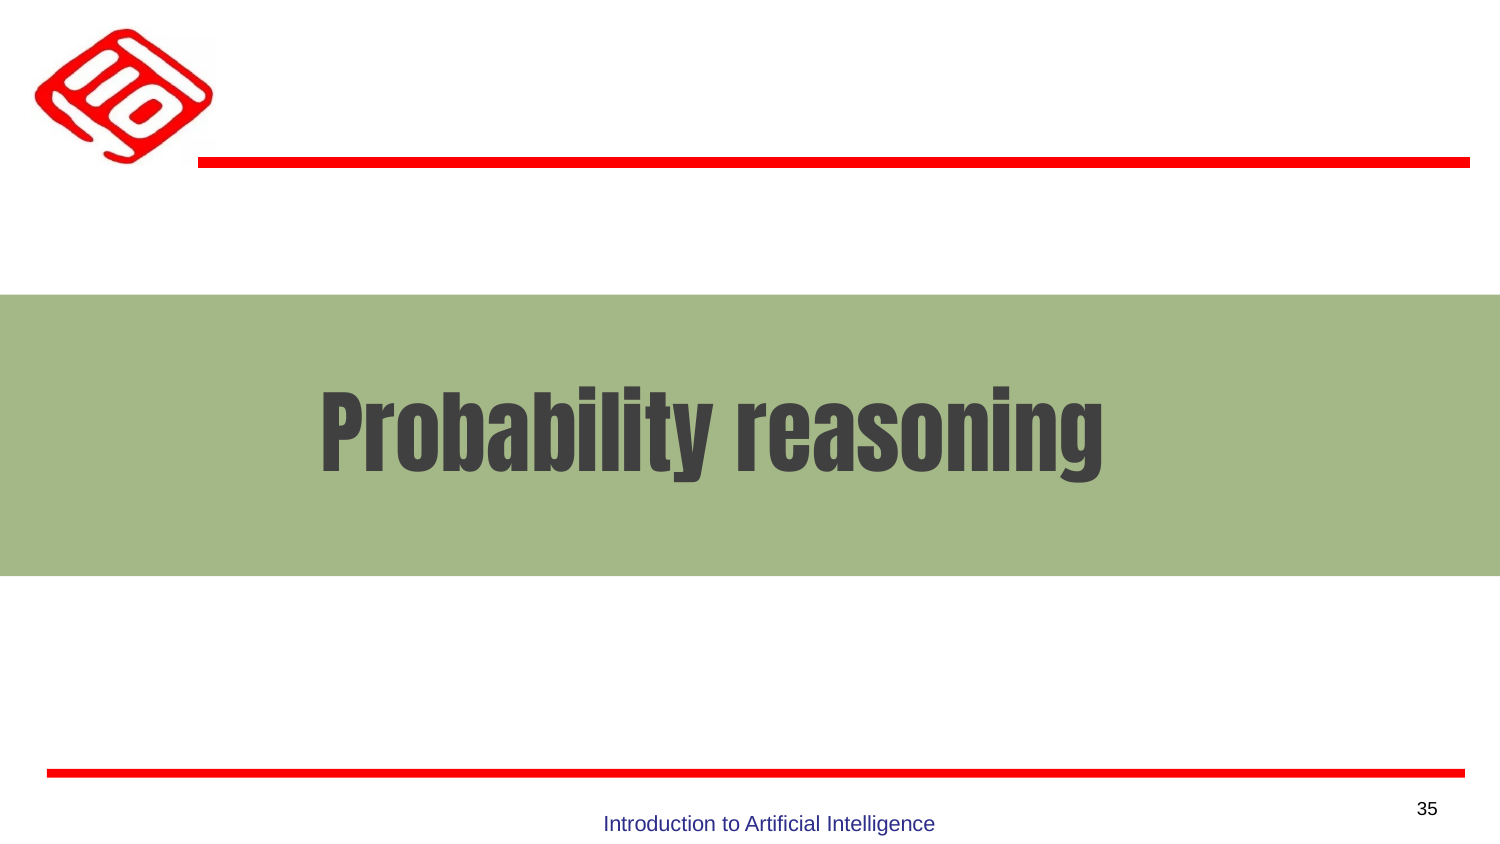

Probability reasoning

35
Introduction to Artificial Intelligence